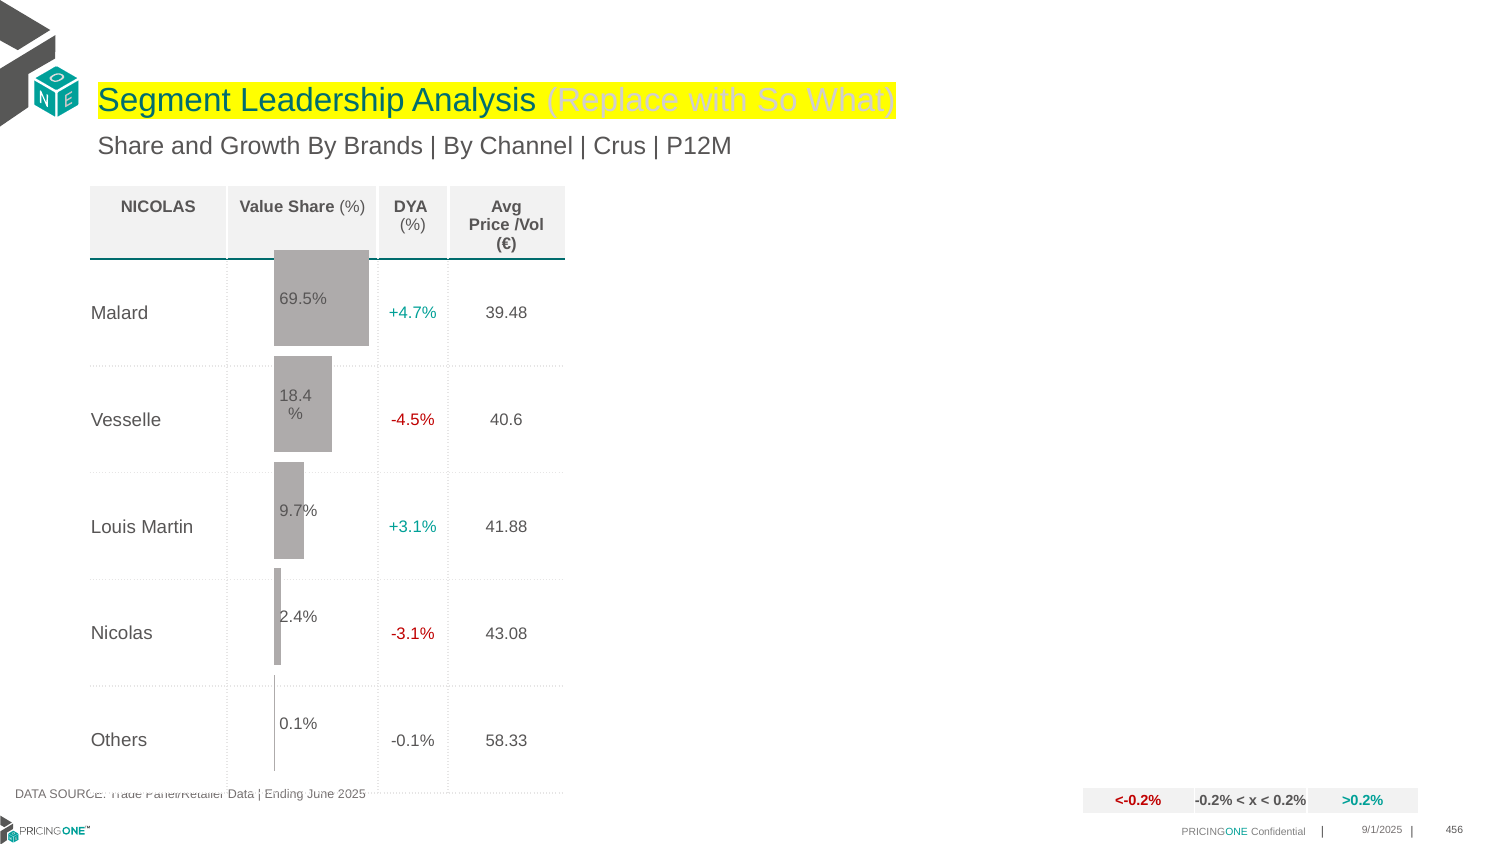

# Segment Leadership Analysis (Replace with So What)
Share and Growth By Brands | By Channel | Crus | P12M
| NICOLAS | Value Share (%) | DYA (%) | Avg Price /Vol (€) |
| --- | --- | --- | --- |
| Malard |  | +4.7% | 39.48 |
| Vesselle |  | -4.5% | 40.6 |
| Louis Martin |  | +3.1% | 41.88 |
| Nicolas |  | -3.1% | 43.08 |
| Others |  | -0.1% | 58.33 |

### Chart

| Category | Crus | NICOLAS |
|---|---|
|  | 0.6948100023709682 |
DATA SOURCE: Trade Panel/Retailer Data | Ending June 2025
| <-0.2% | -0.2% < x < 0.2% | >0.2% |
| --- | --- | --- |

9/1/2025
456